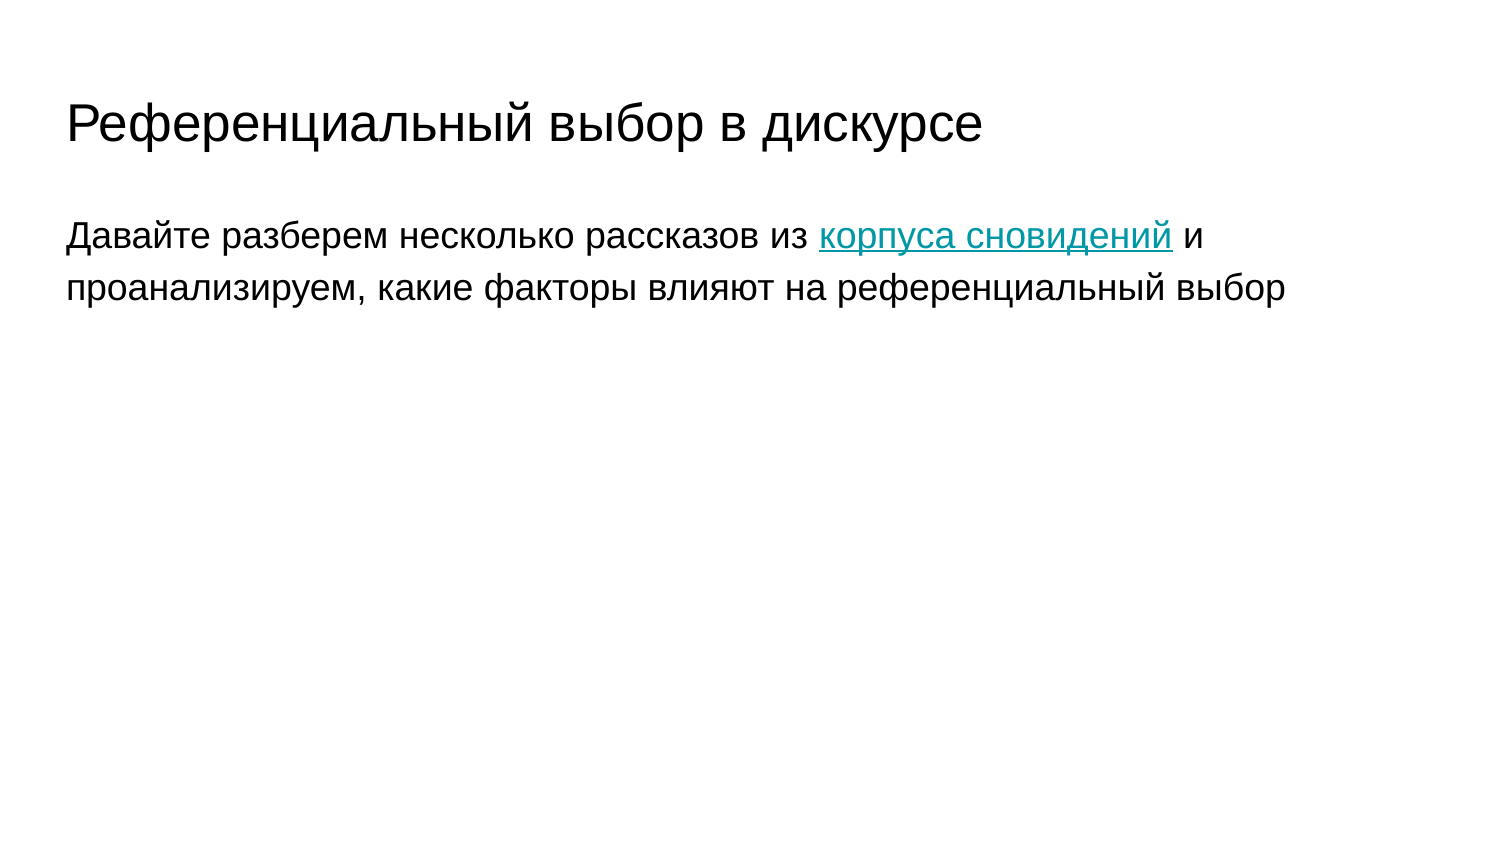

# Референциальный выбор в дискурсе
Давайте разберем несколько рассказов из корпуса сновидений и проанализируем, какие факторы влияют на референциальный выбор